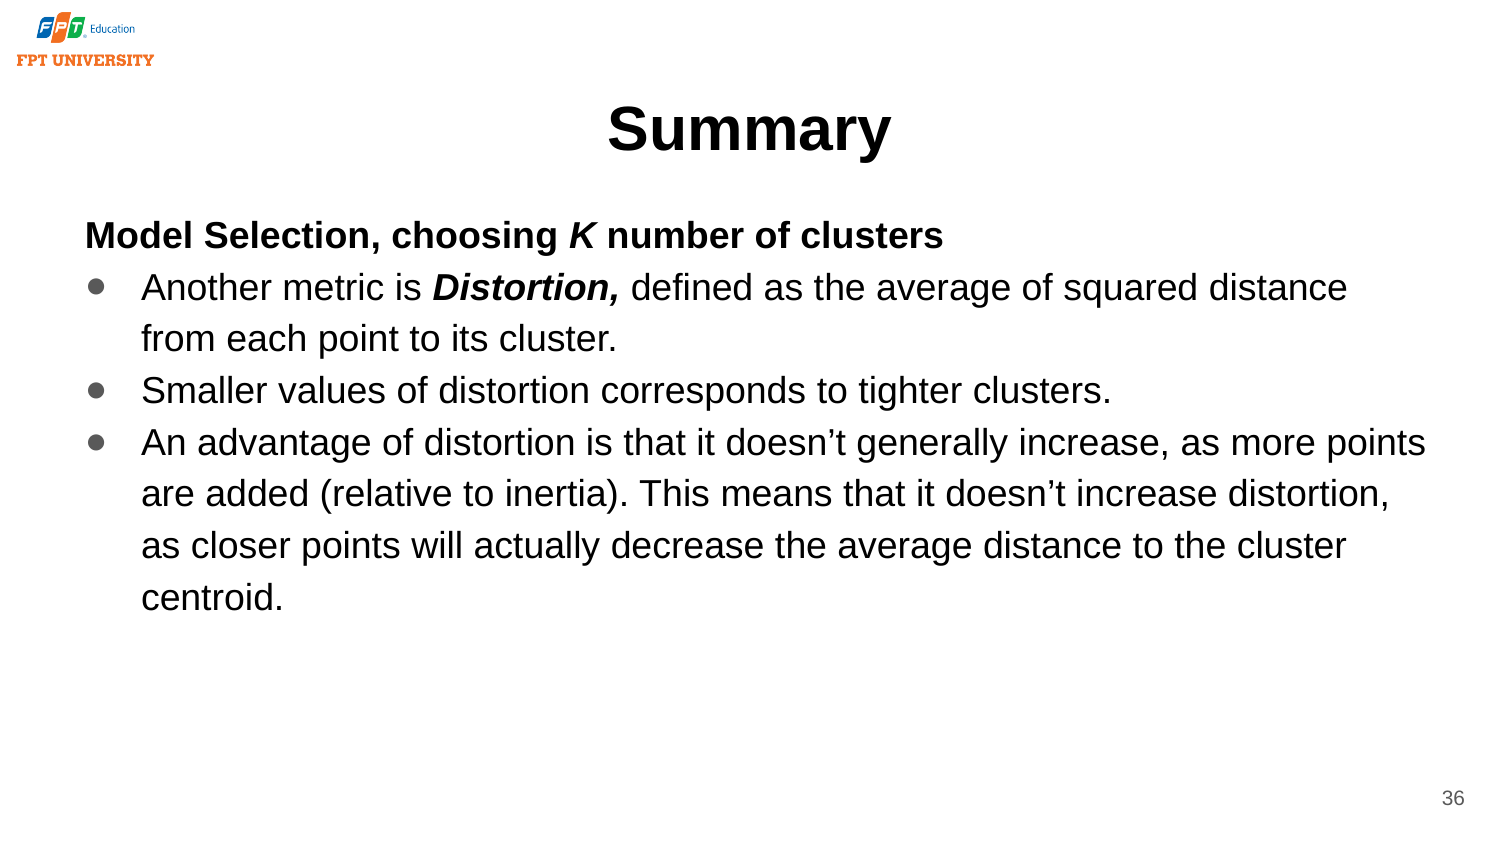

# Summary
Model Selection, choosing K number of clusters
Another metric is Distortion, defined as the average of squared distance from each point to its cluster.
Smaller values of distortion corresponds to tighter clusters.
An advantage of distortion is that it doesn’t generally increase, as more points are added (relative to inertia). This means that it doesn’t increase distortion, as closer points will actually decrease the average distance to the cluster centroid.
36